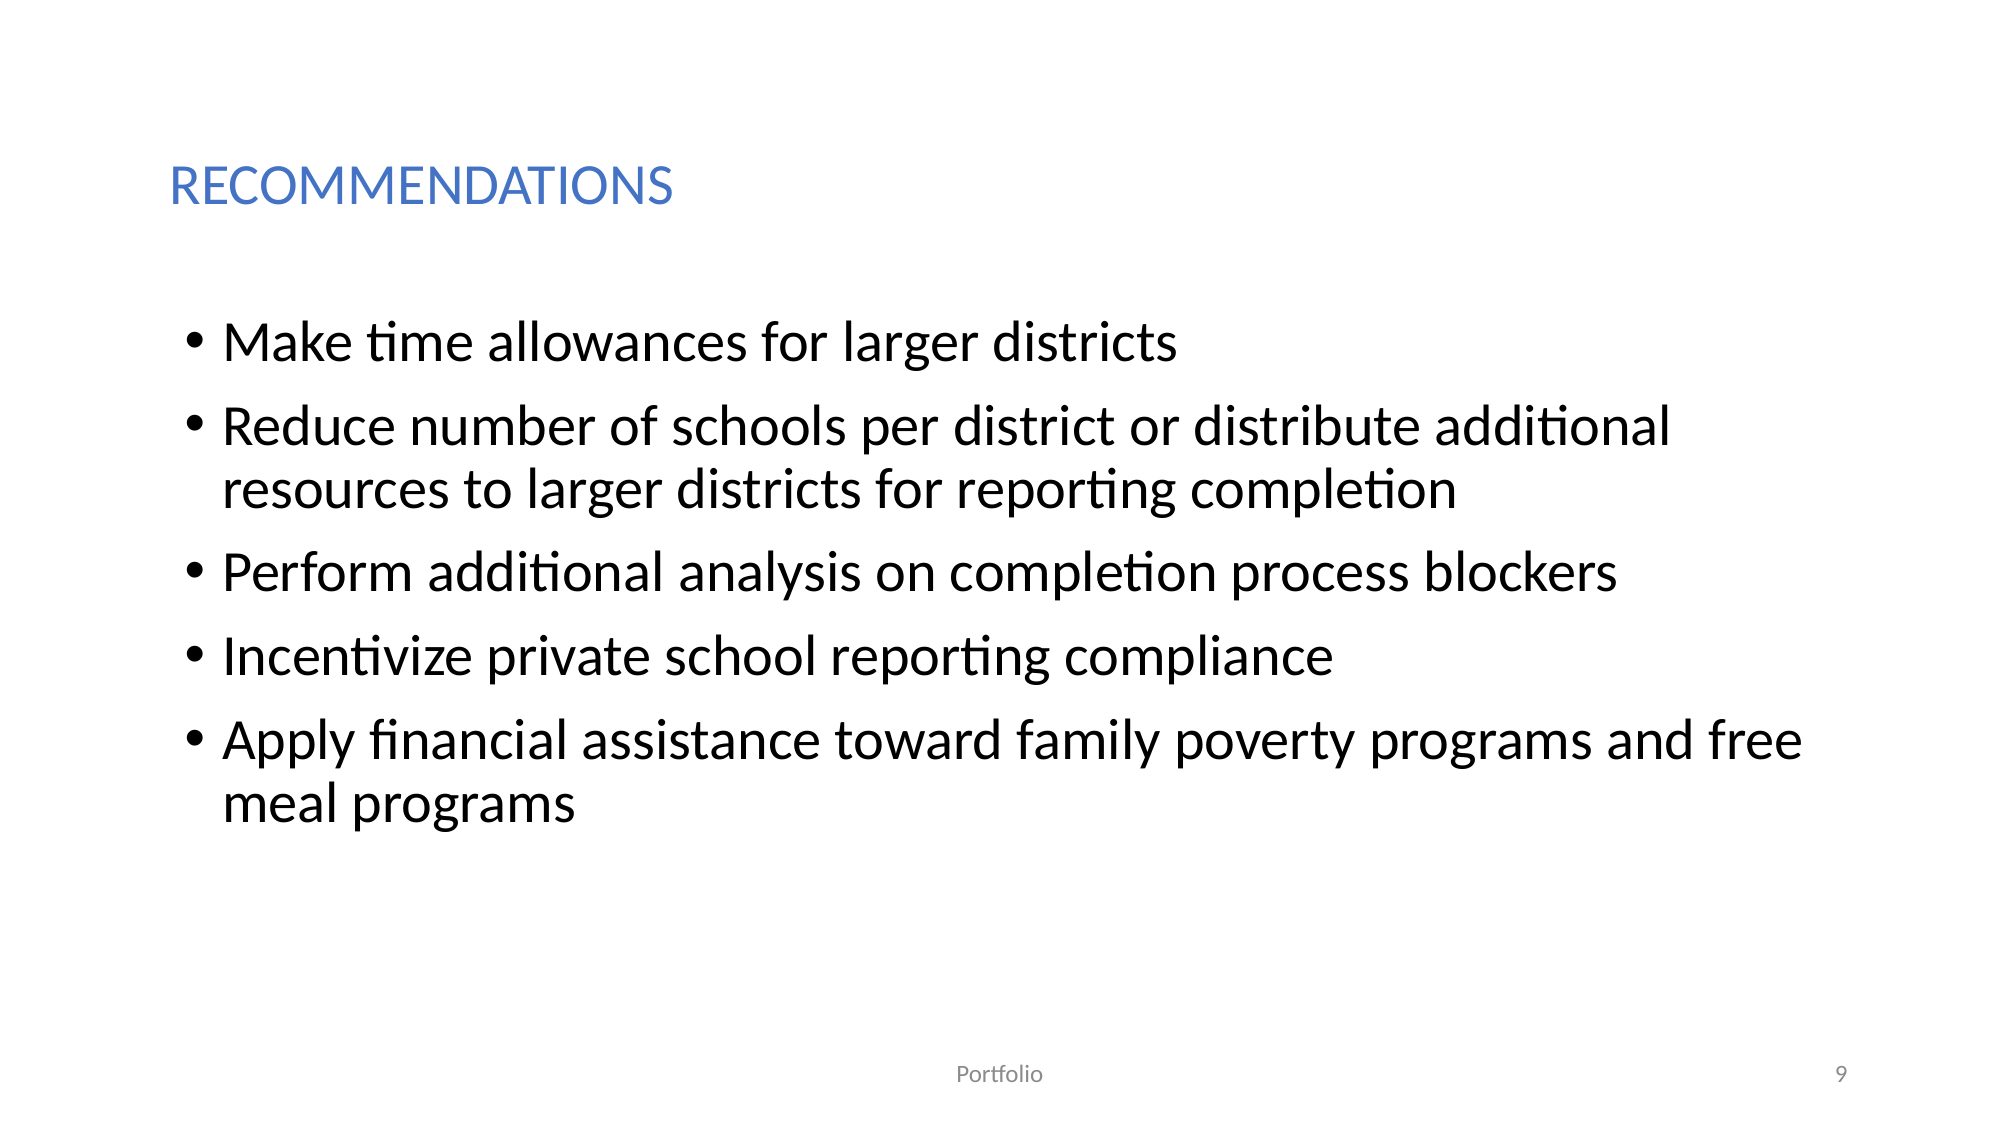

# Recommendations
Make time allowances for larger districts
Reduce number of schools per district or distribute additional resources to larger districts for reporting completion
Perform additional analysis on completion process blockers
Incentivize private school reporting compliance
Apply financial assistance toward family poverty programs and free meal programs
Portfolio
9